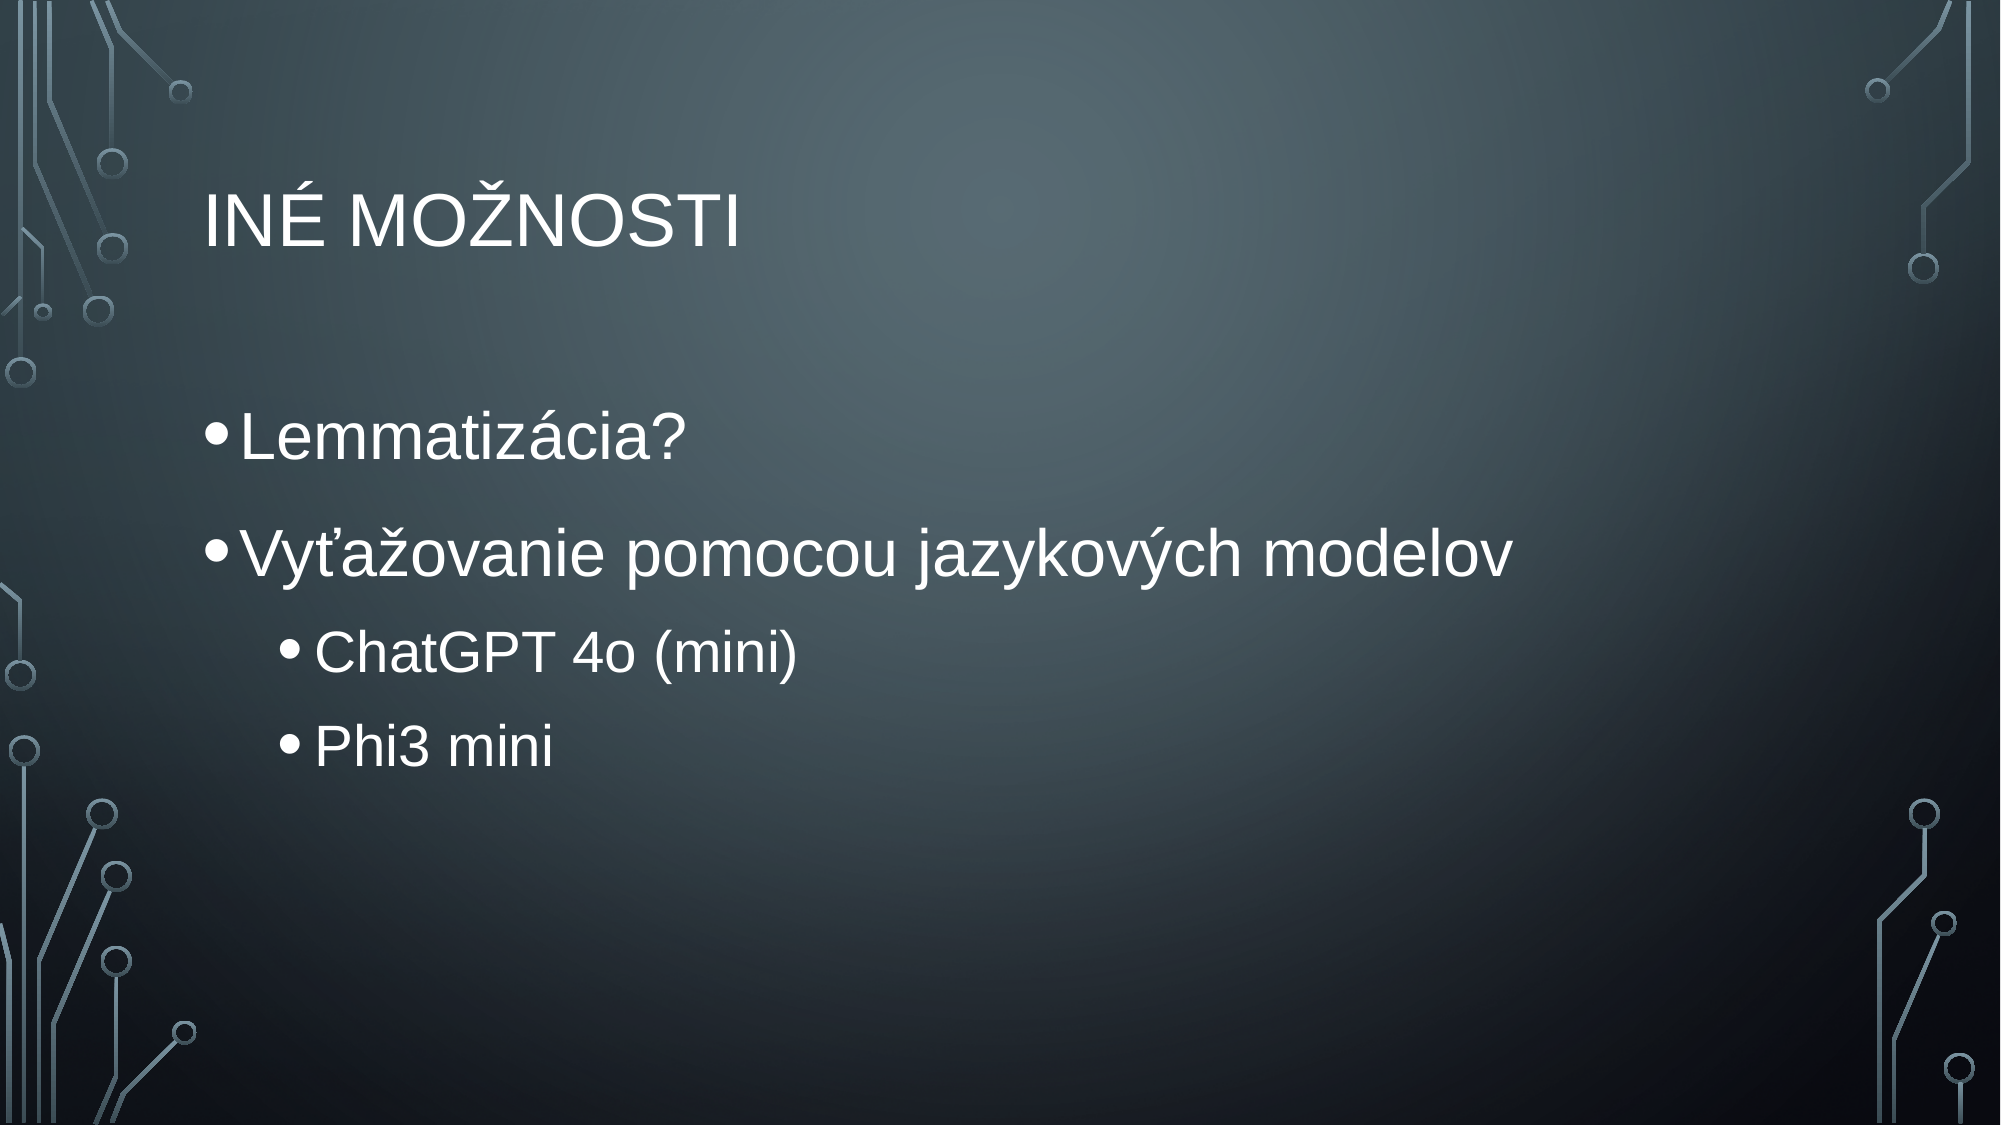

# Iné možnosti
Lemmatizácia?
Vyťažovanie pomocou jazykových modelov
ChatGPT 4o (mini)
Phi3 mini